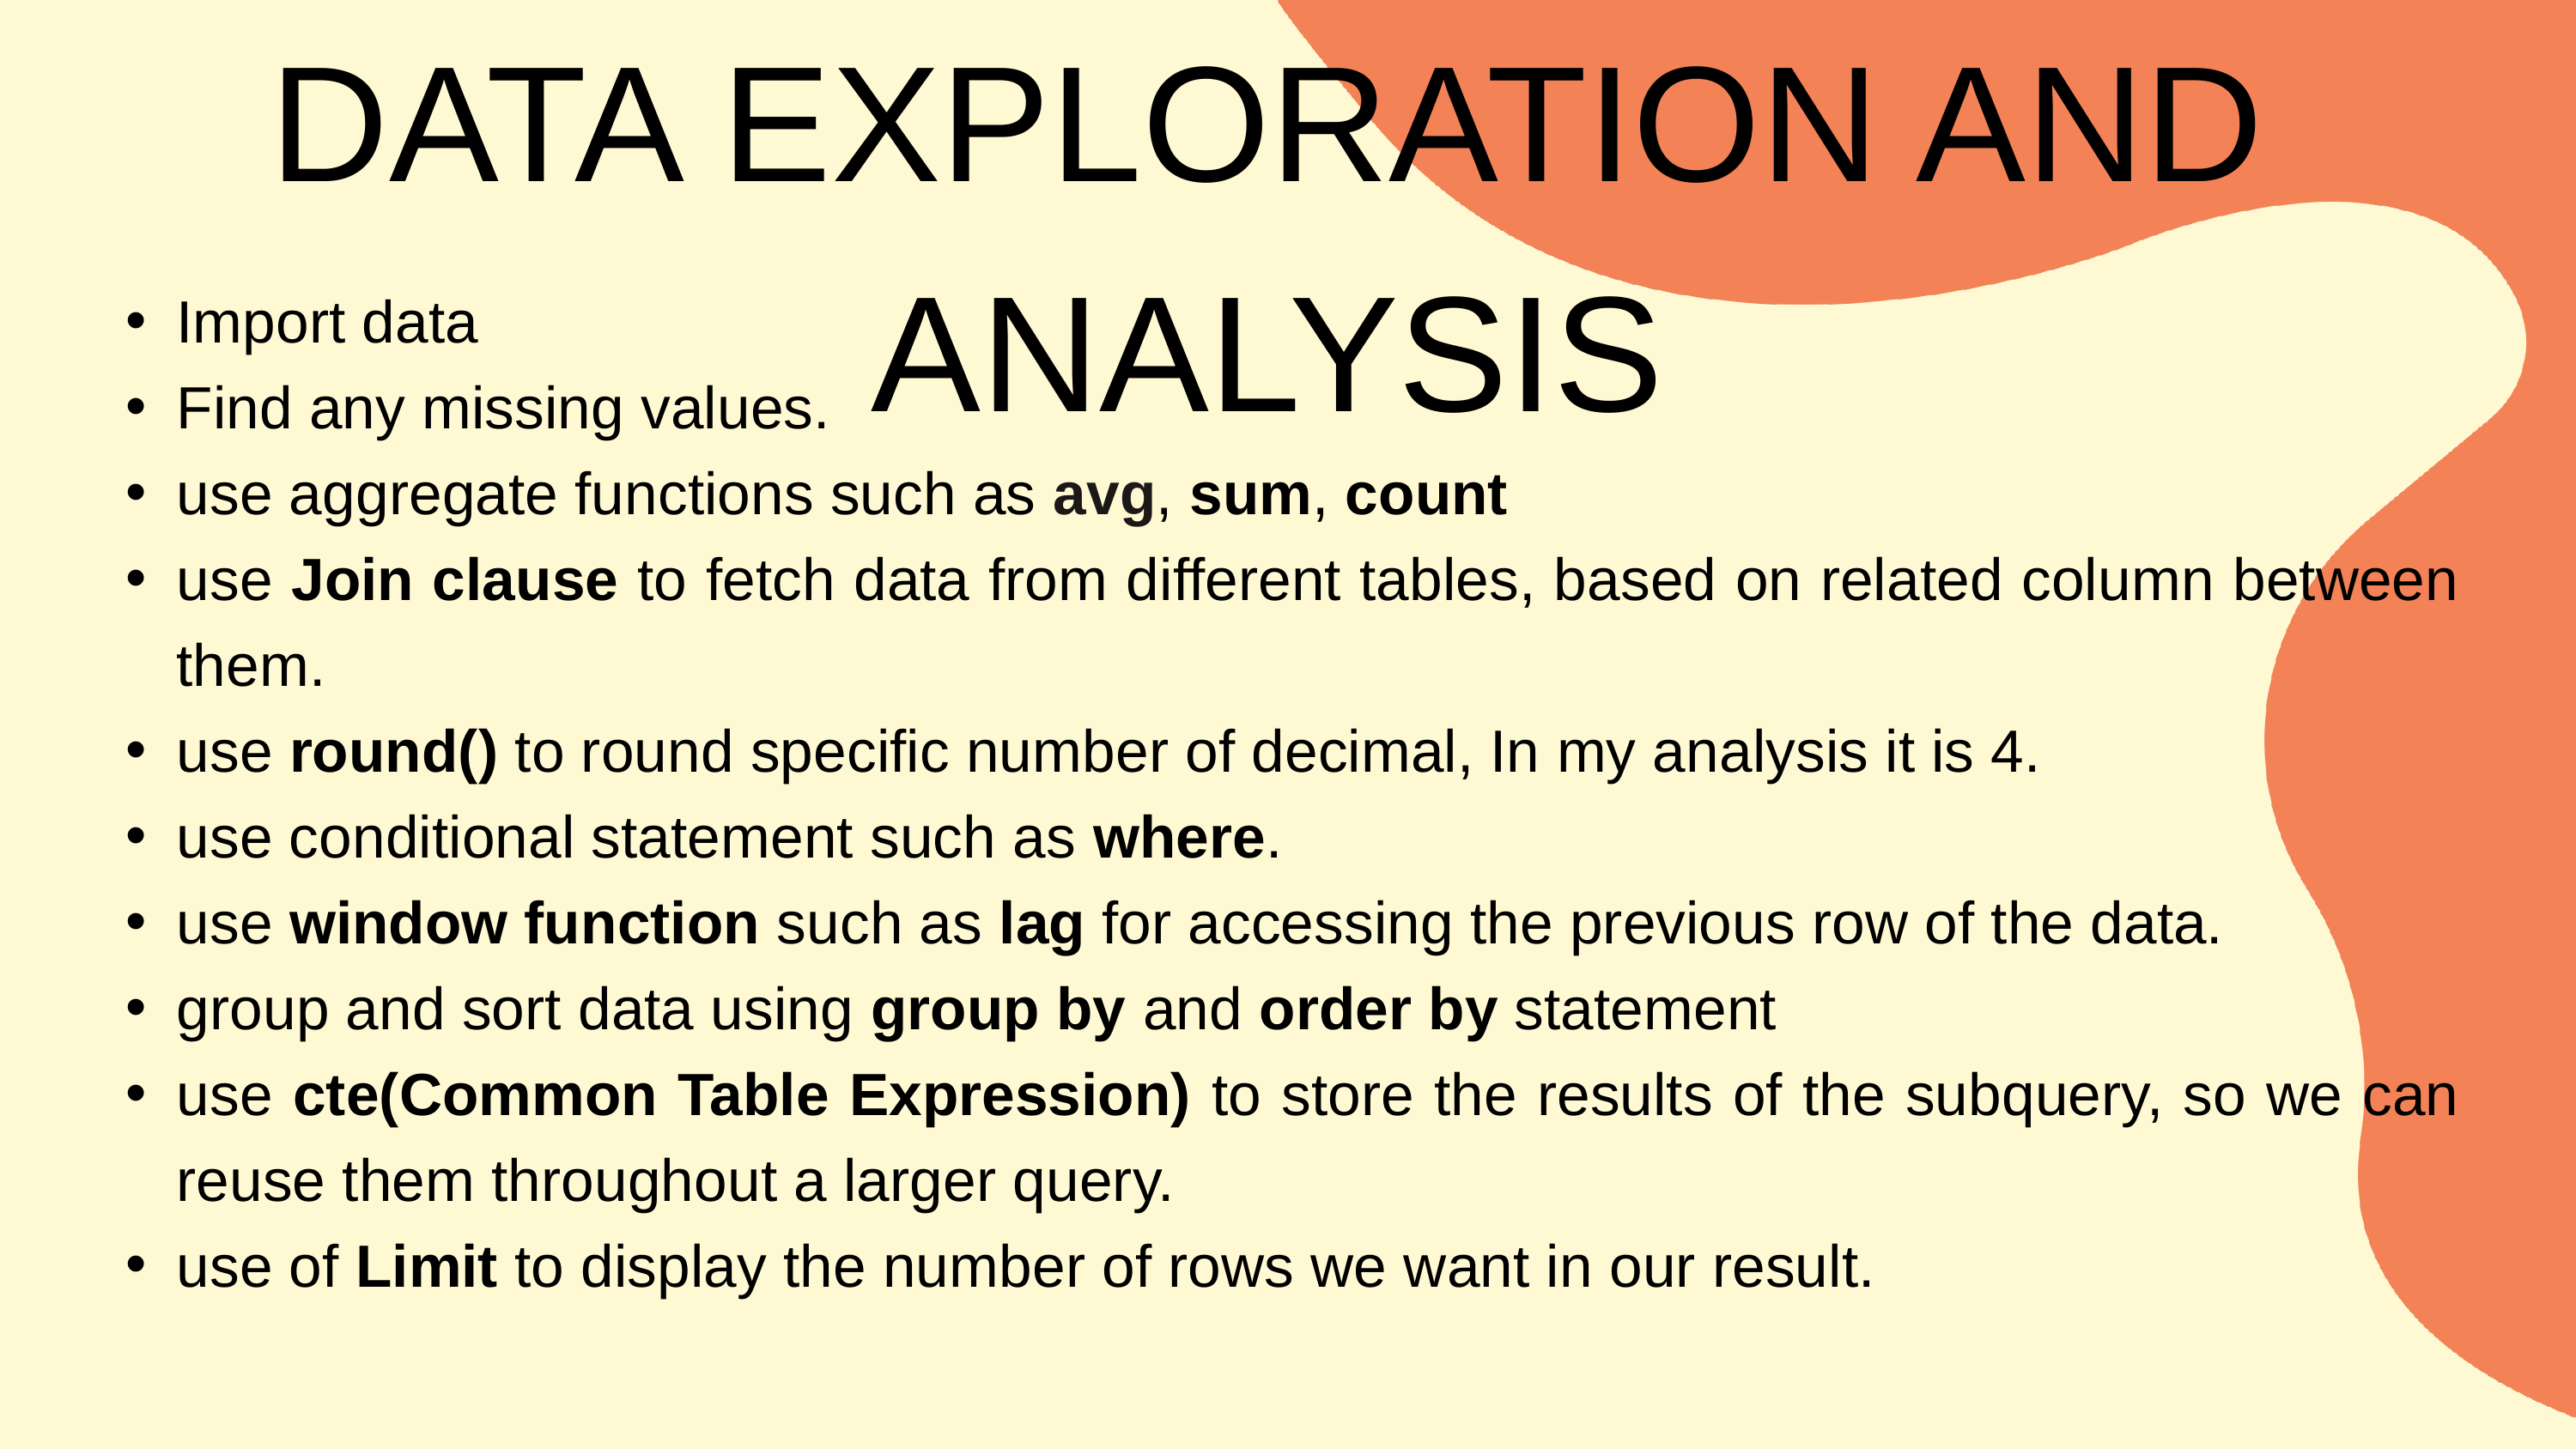

DATA EXPLORATION AND ANALYSIS
Import data
Find any missing values.
use aggregate functions such as avg, sum, count
use Join clause to fetch data from different tables, based on related column between them.
use round() to round specific number of decimal, In my analysis it is 4.
use conditional statement such as where.
use window function such as lag for accessing the previous row of the data.
group and sort data using group by and order by statement
use cte(Common Table Expression) to store the results of the subquery, so we can reuse them throughout a larger query.
use of Limit to display the number of rows we want in our result.